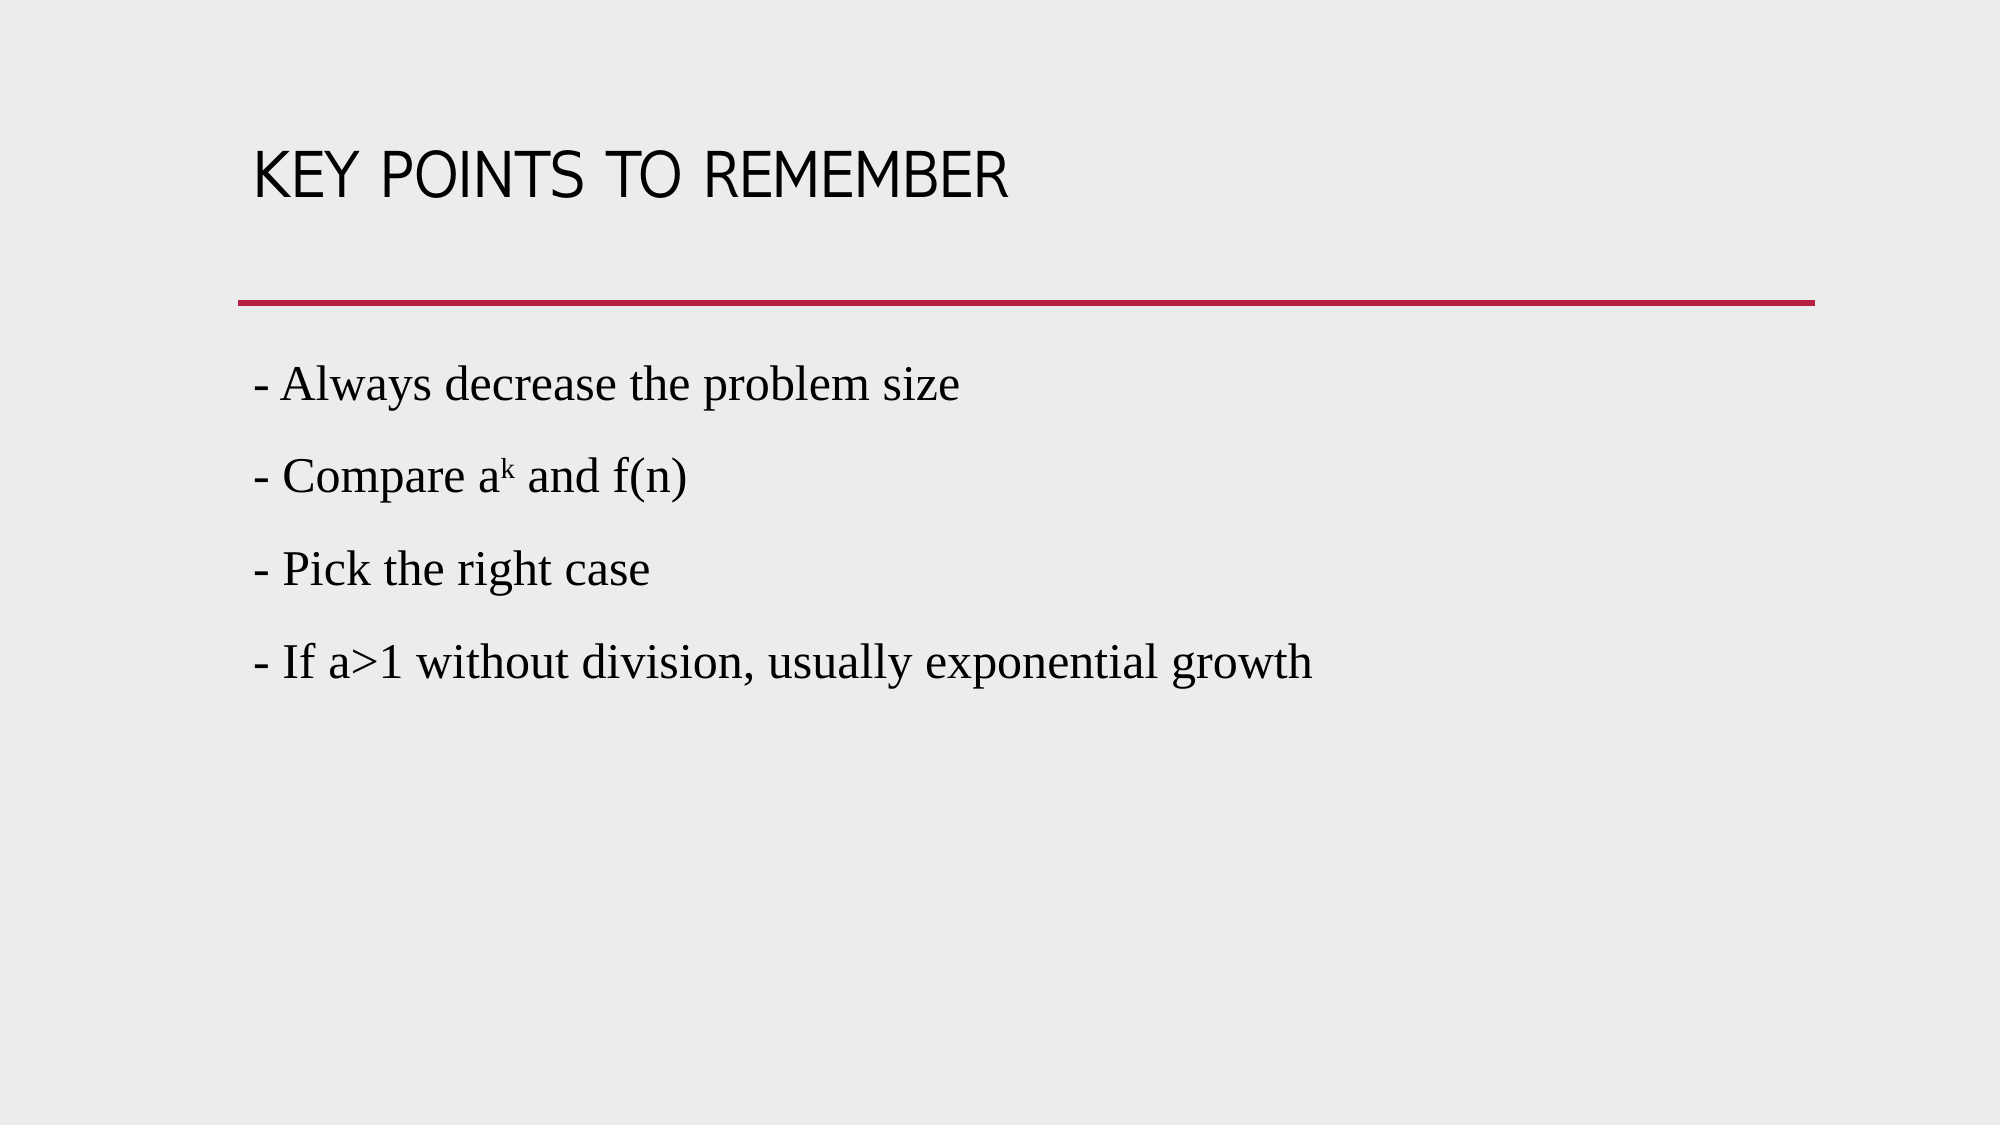

# Key Points to Remember
- Always decrease the problem size
- Compare ak and f(n)
- Pick the right case
- If a>1 without division, usually exponential growth